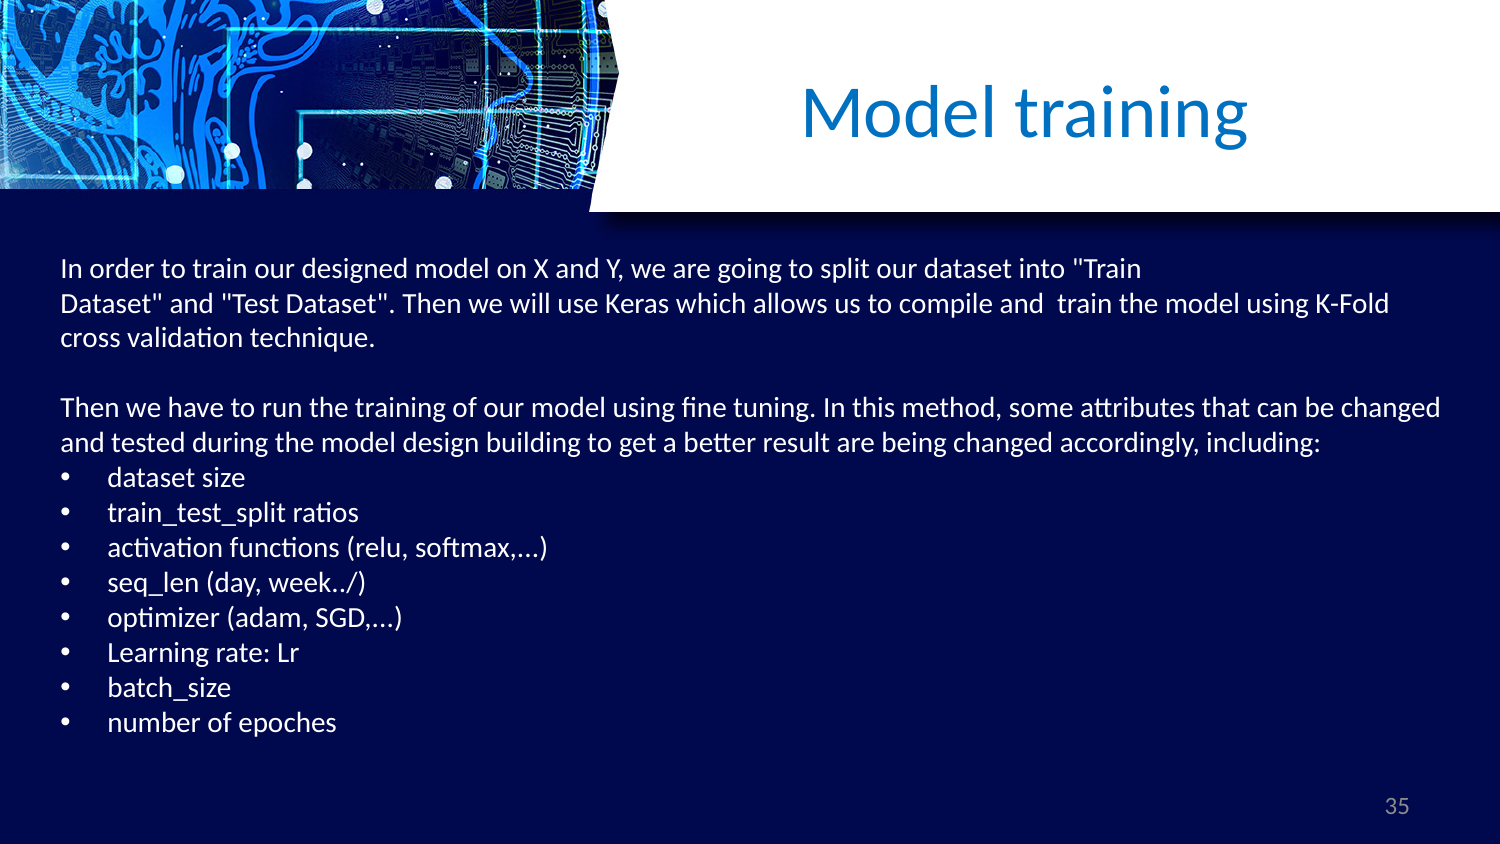

# Model training
In order to train our designed model on X and Y, we are going to split our dataset into "Train
Dataset" and "Test Dataset". Then we will use Keras which allows us to compile and  train the model using K-Fold cross validation technique.

Then we have to run the training of our model using fine tuning. In this method, some attributes that can be changed and tested during the model design building to get a better result are being changed accordingly, including:
dataset size
train_test_split ratios
activation functions (relu, softmax,...)
seq_len (day, week../)
optimizer (adam, SGD,...)
Learning rate: Lr
batch_size
number of epoches
35